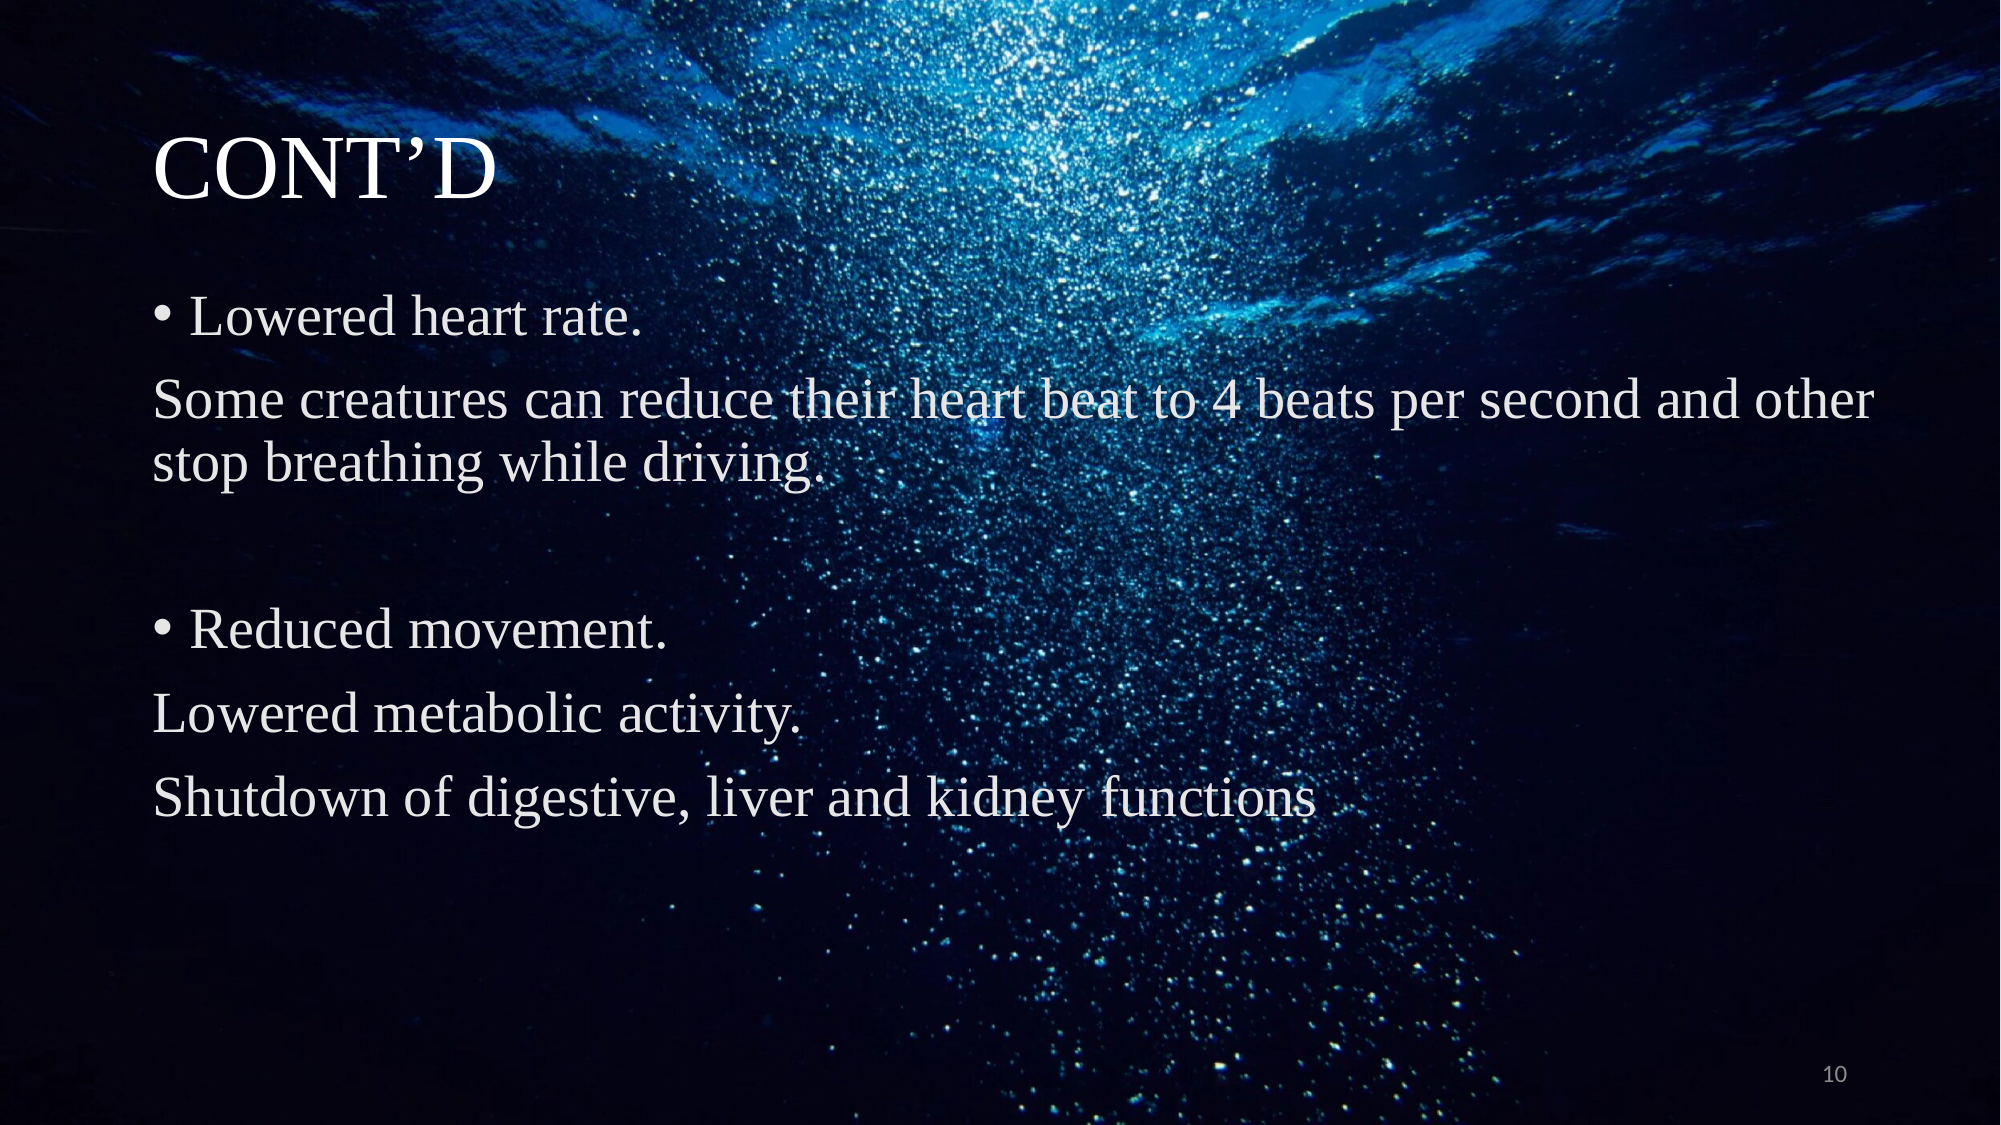

# CONT’D
Lowered heart rate.
Some creatures can reduce their heart beat to 4 beats per second and other stop breathing while driving.

Reduced movement.
Lowered metabolic activity.
Shutdown of digestive, liver and kidney functions
10